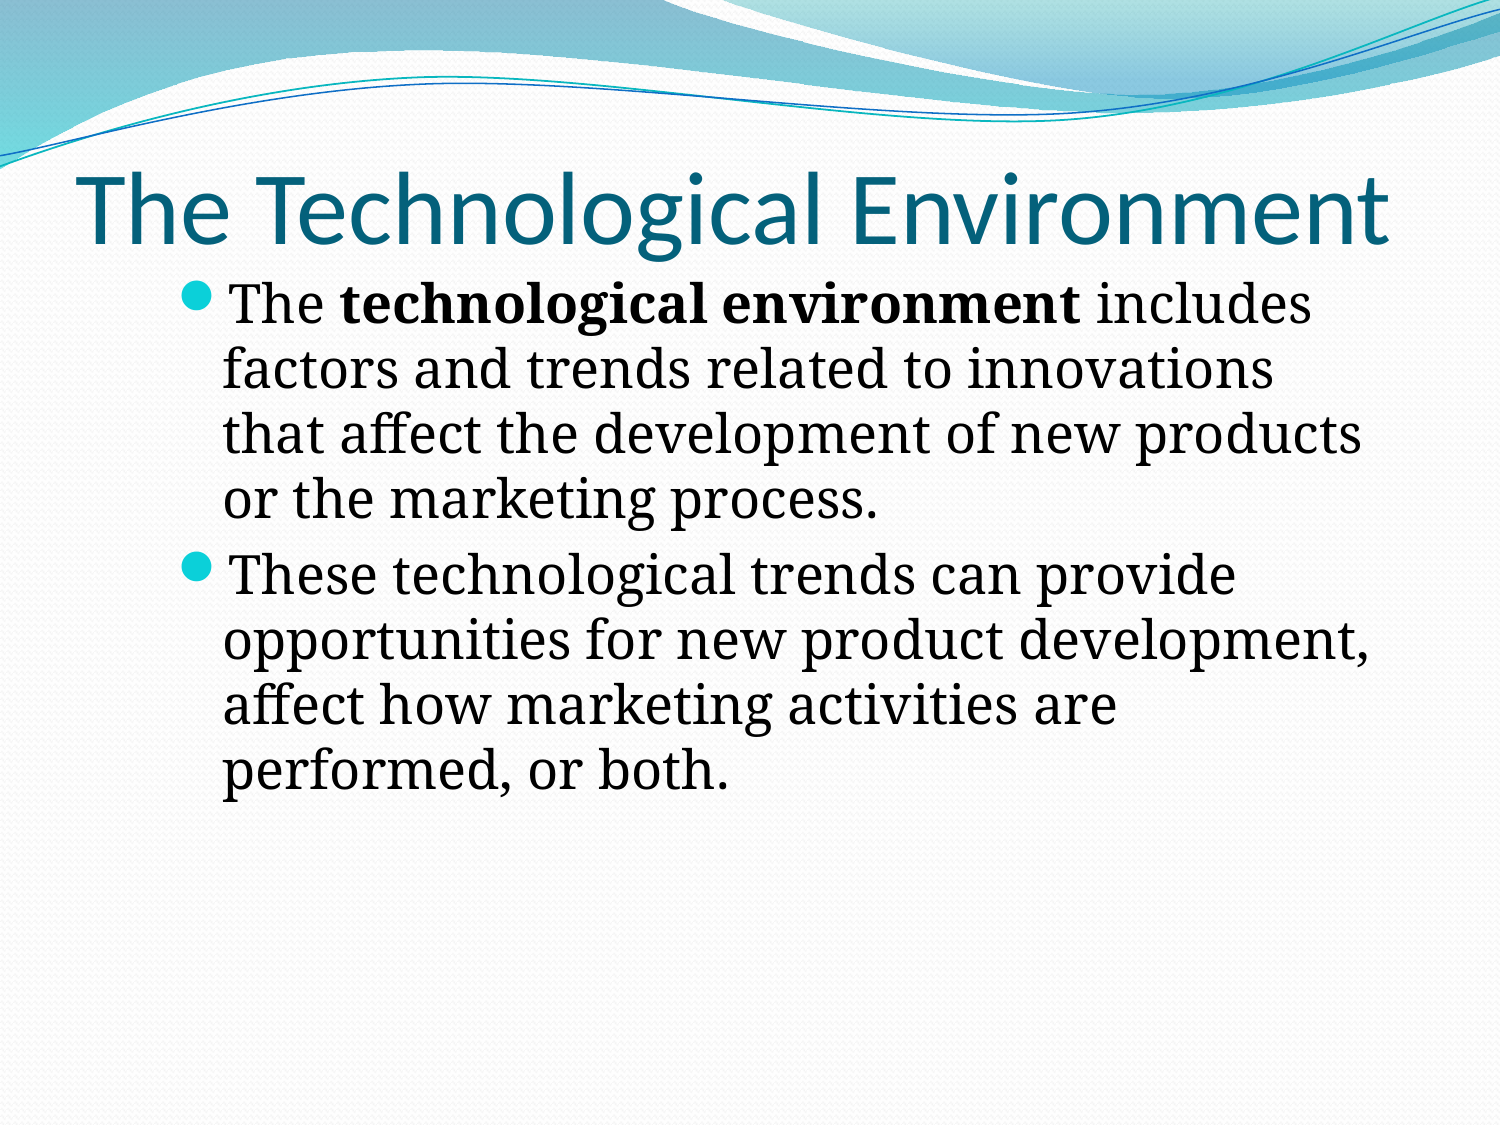

# The Technological Environment
The technological environment includes factors and trends related to innovations that affect the development of new products or the marketing process.
These technological trends can provide opportunities for new product development, affect how marketing activities are performed, or both.